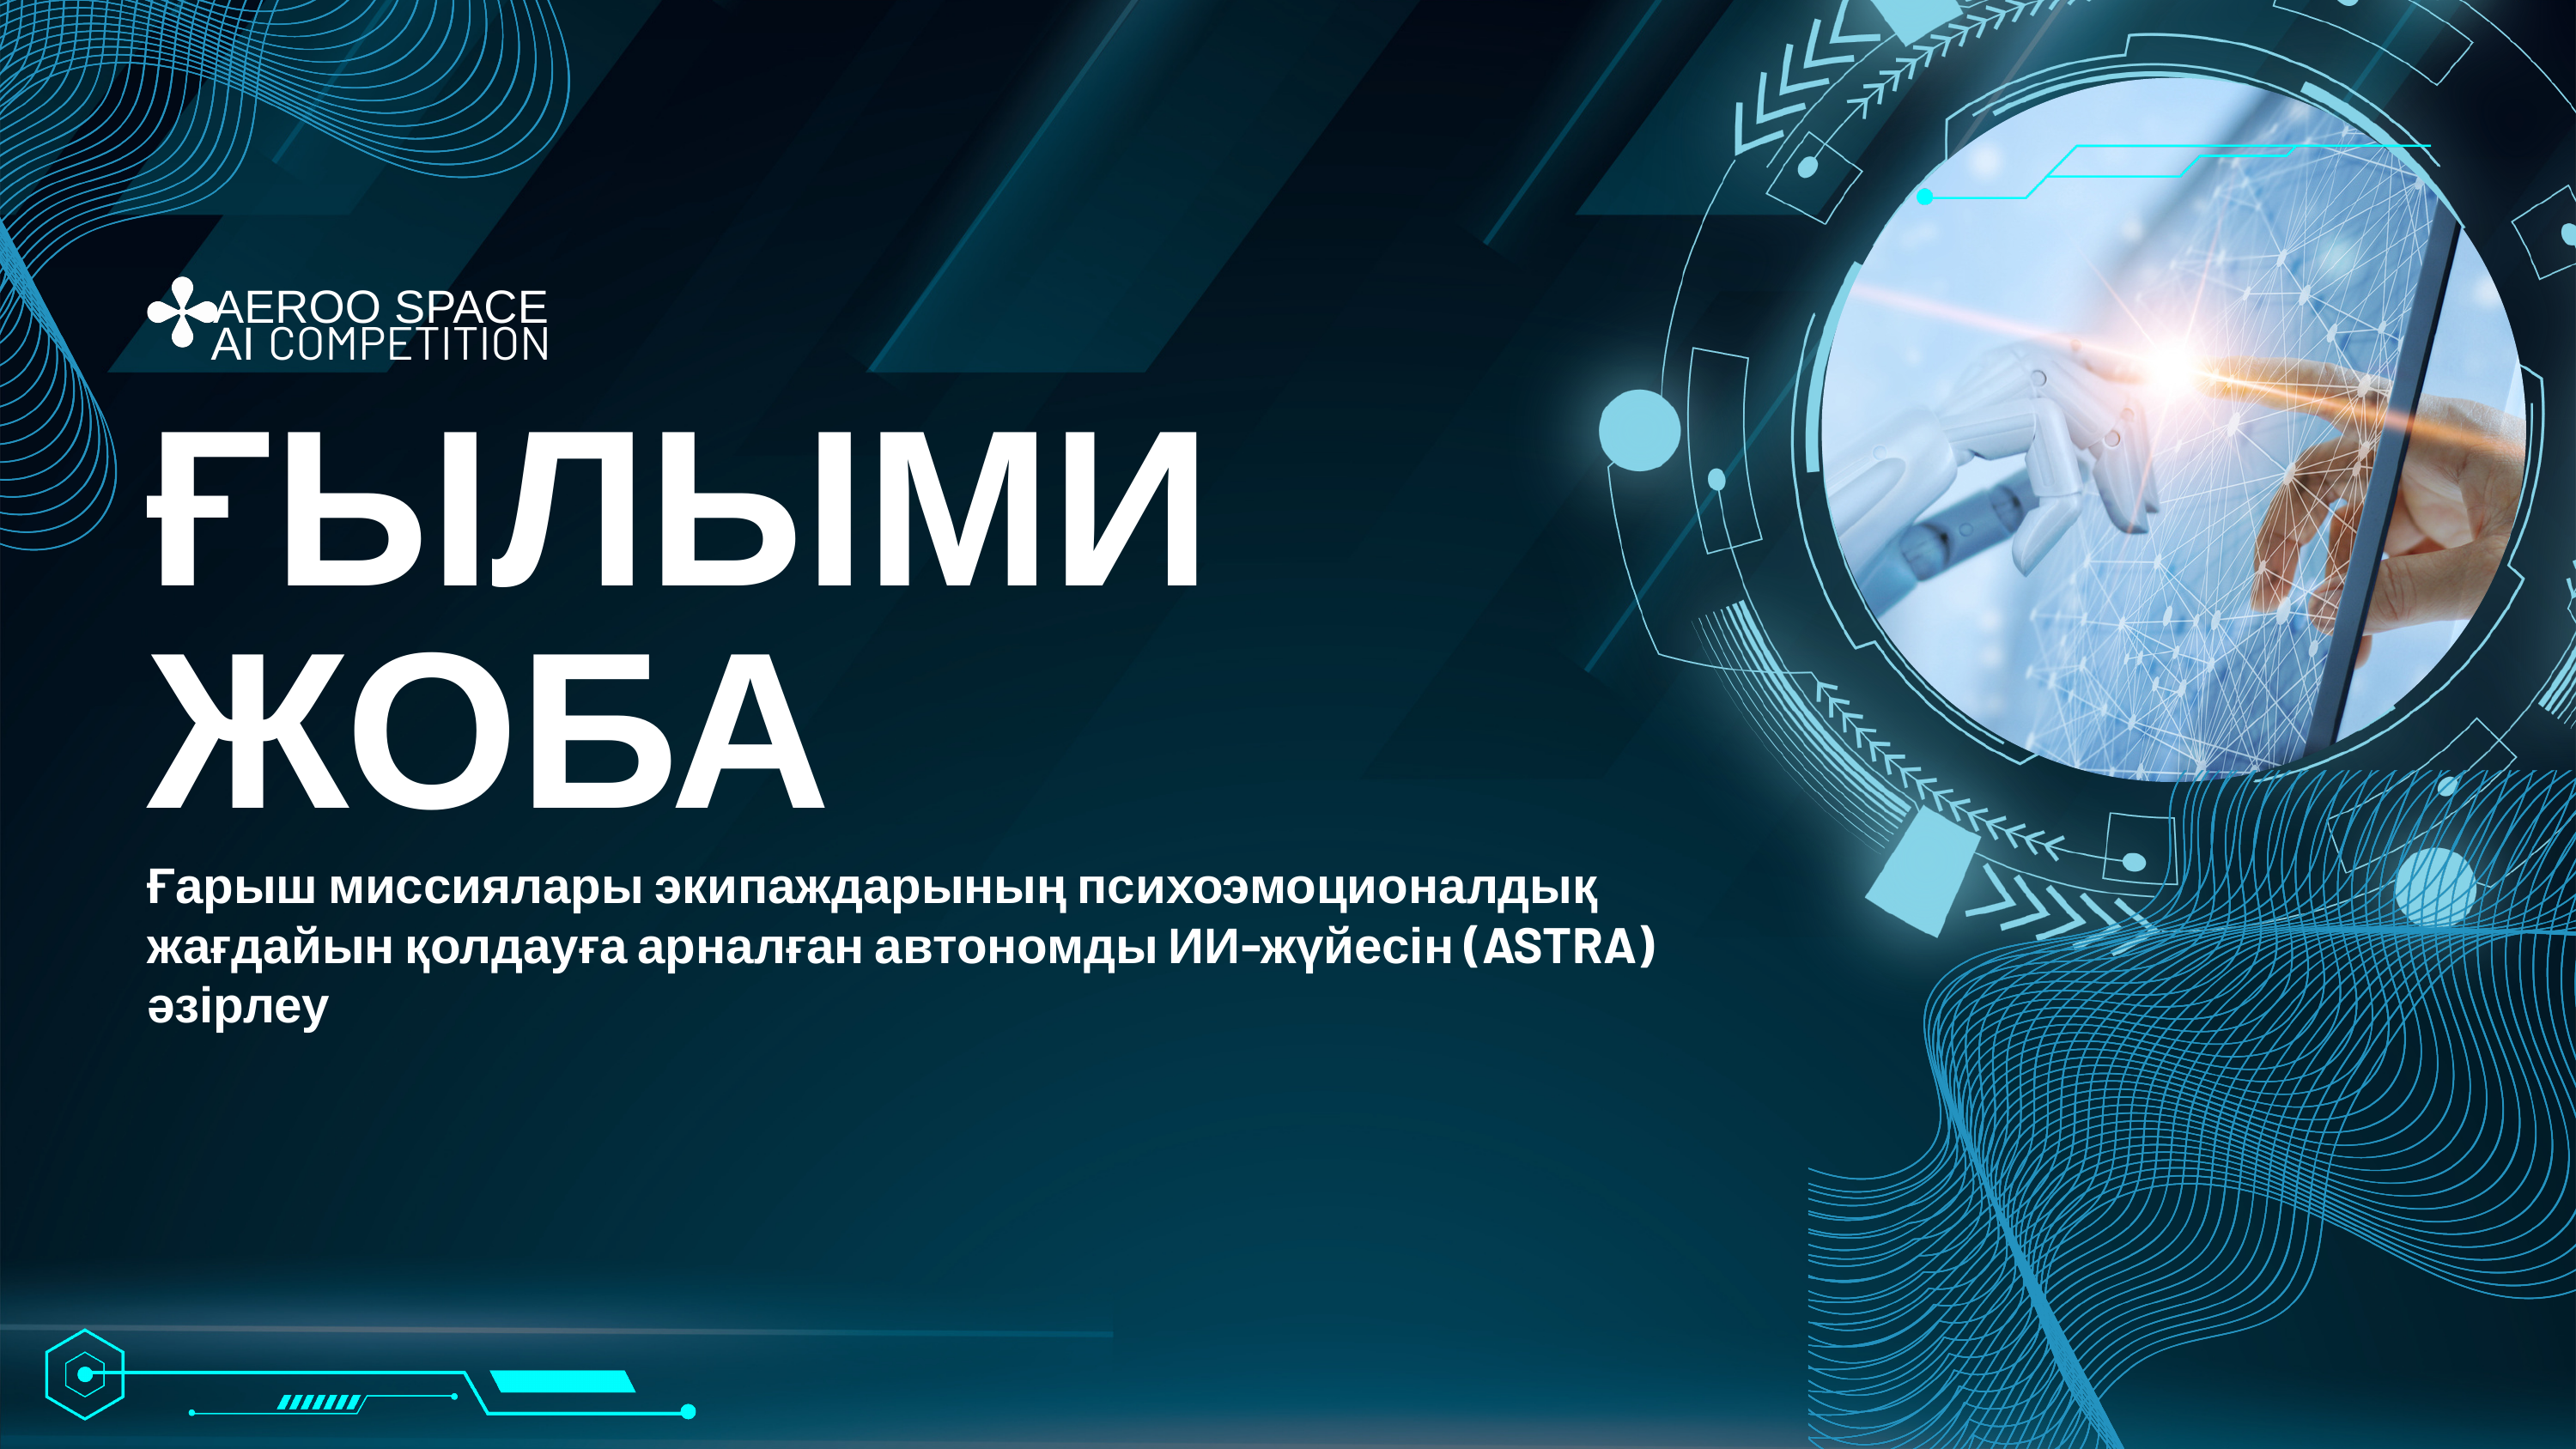

AEROO SPACE AI COMPETITION
ҒЫЛЫМИ   ЖОБА
Ғарыш миссиялары экипаждарының психоэмоционалдық жағдайын қолдауға арналған автономды ИИ-жүйесін (ASTRA) әзірлеу